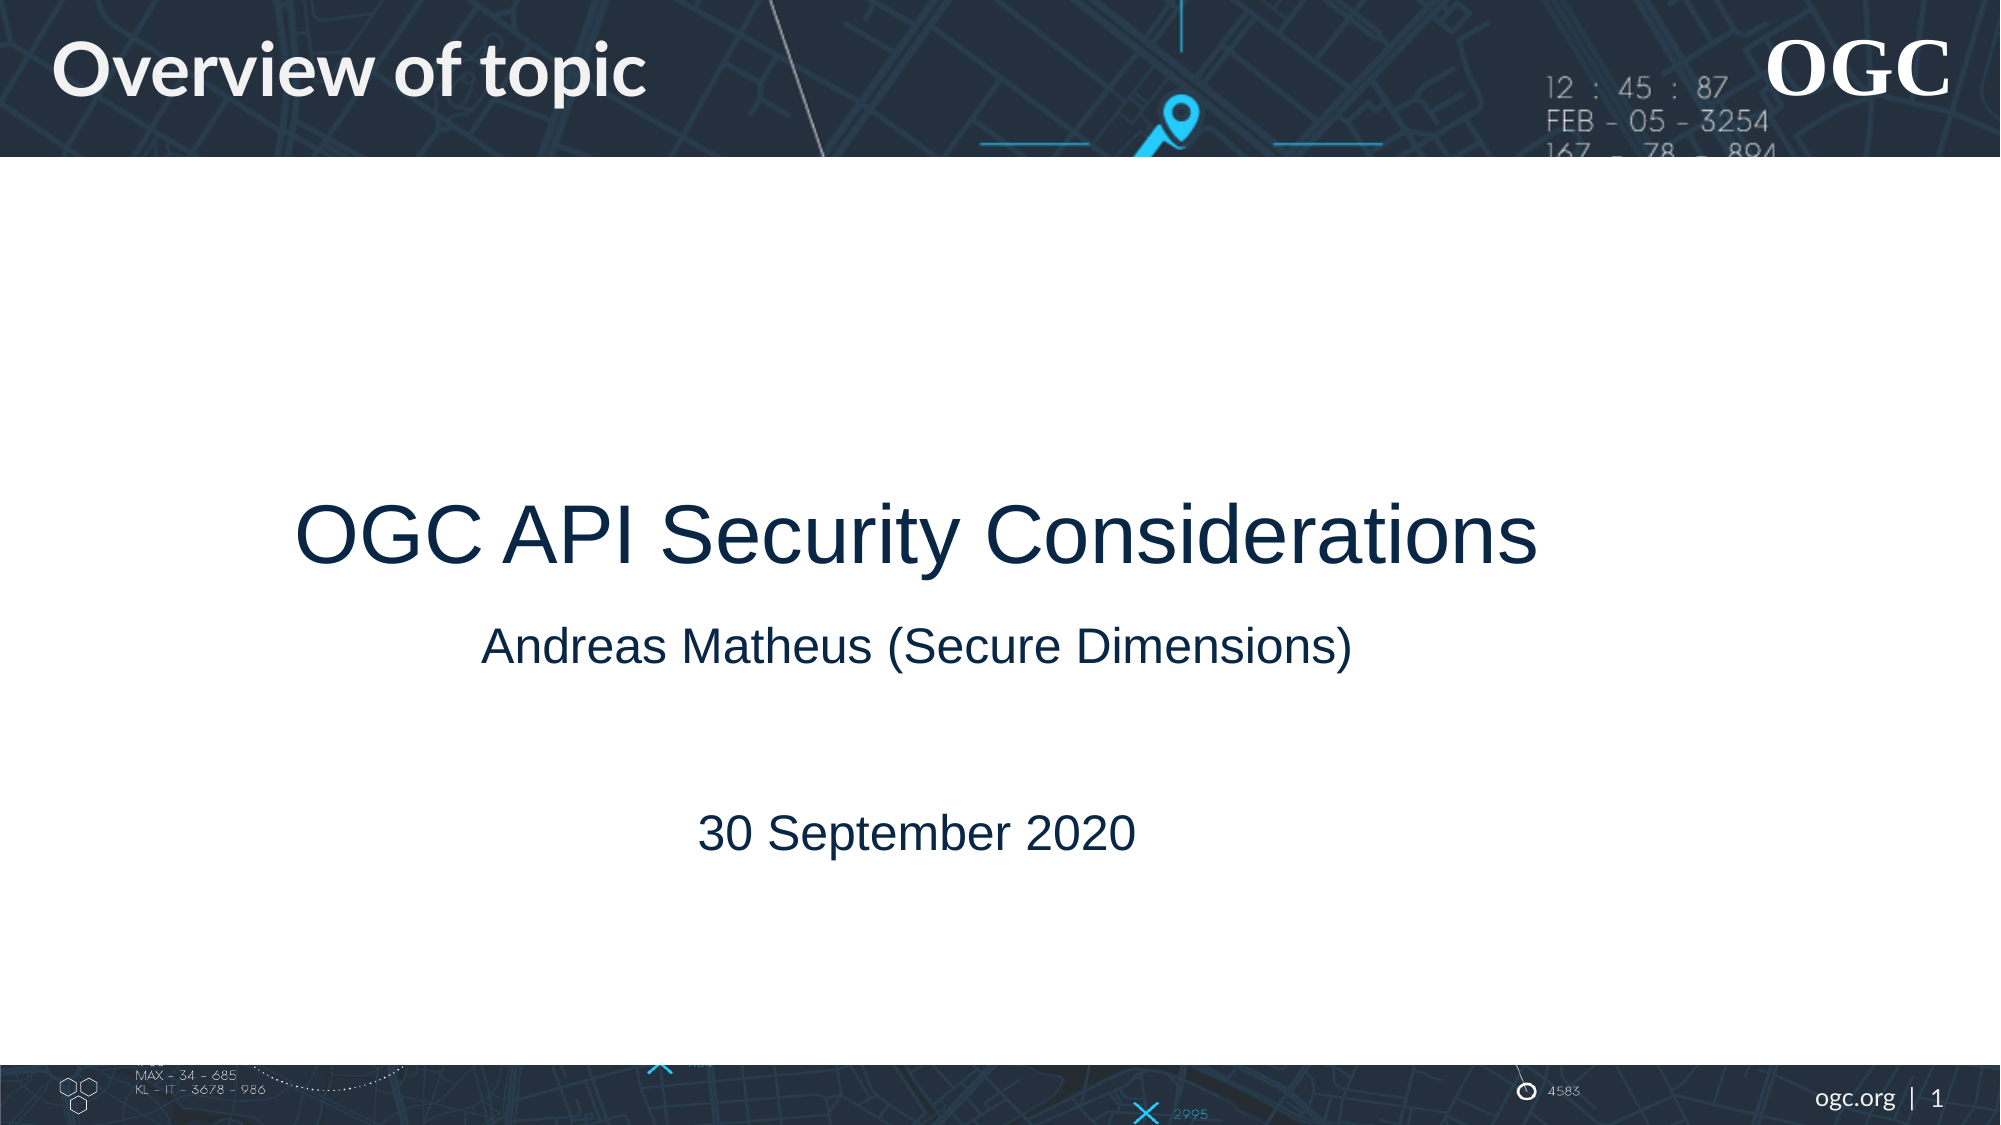

# Overview of topic
OGC API Security Considerations
Andreas Matheus (Secure Dimensions)

30 September 2020
1